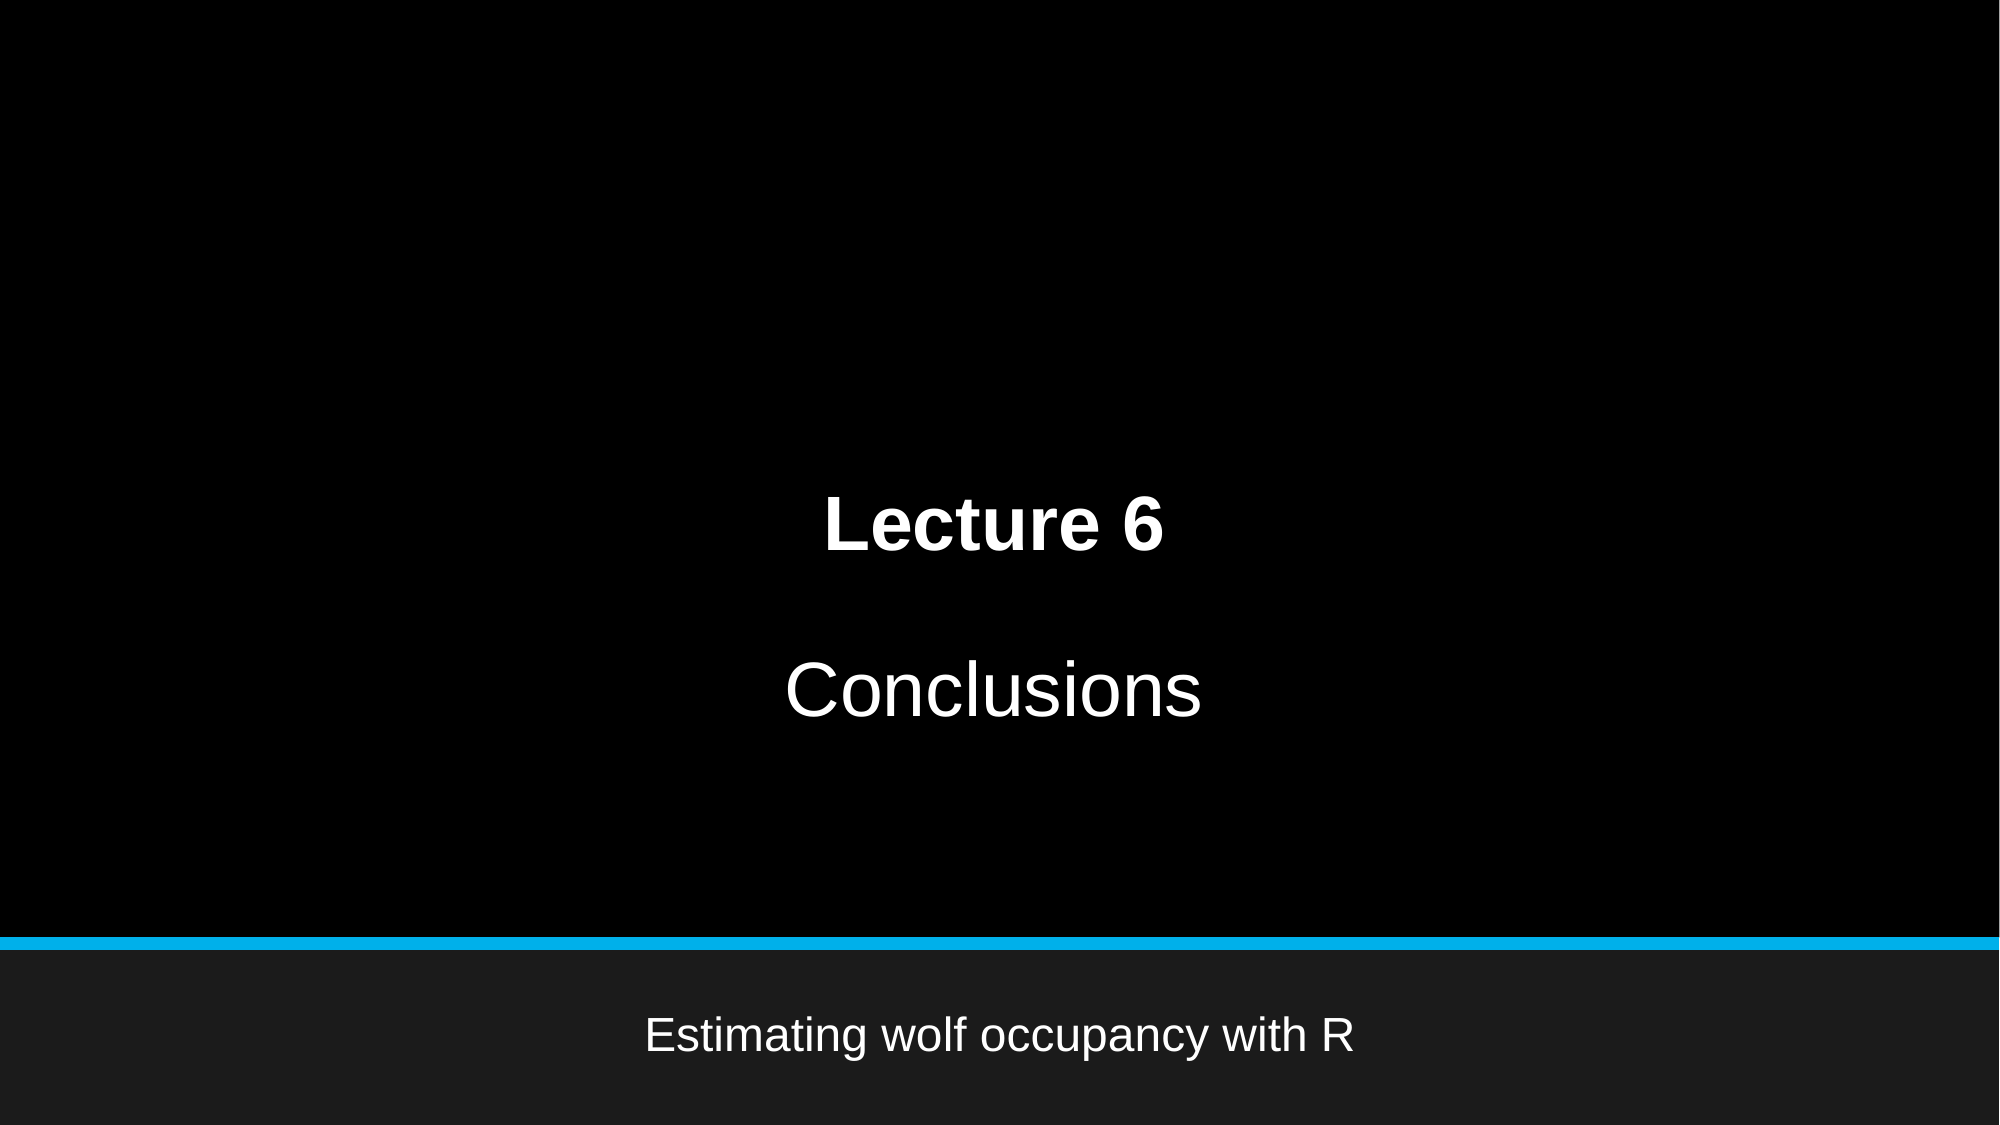

# Lecture 6 Conclusions
Estimating wolf occupancy with R